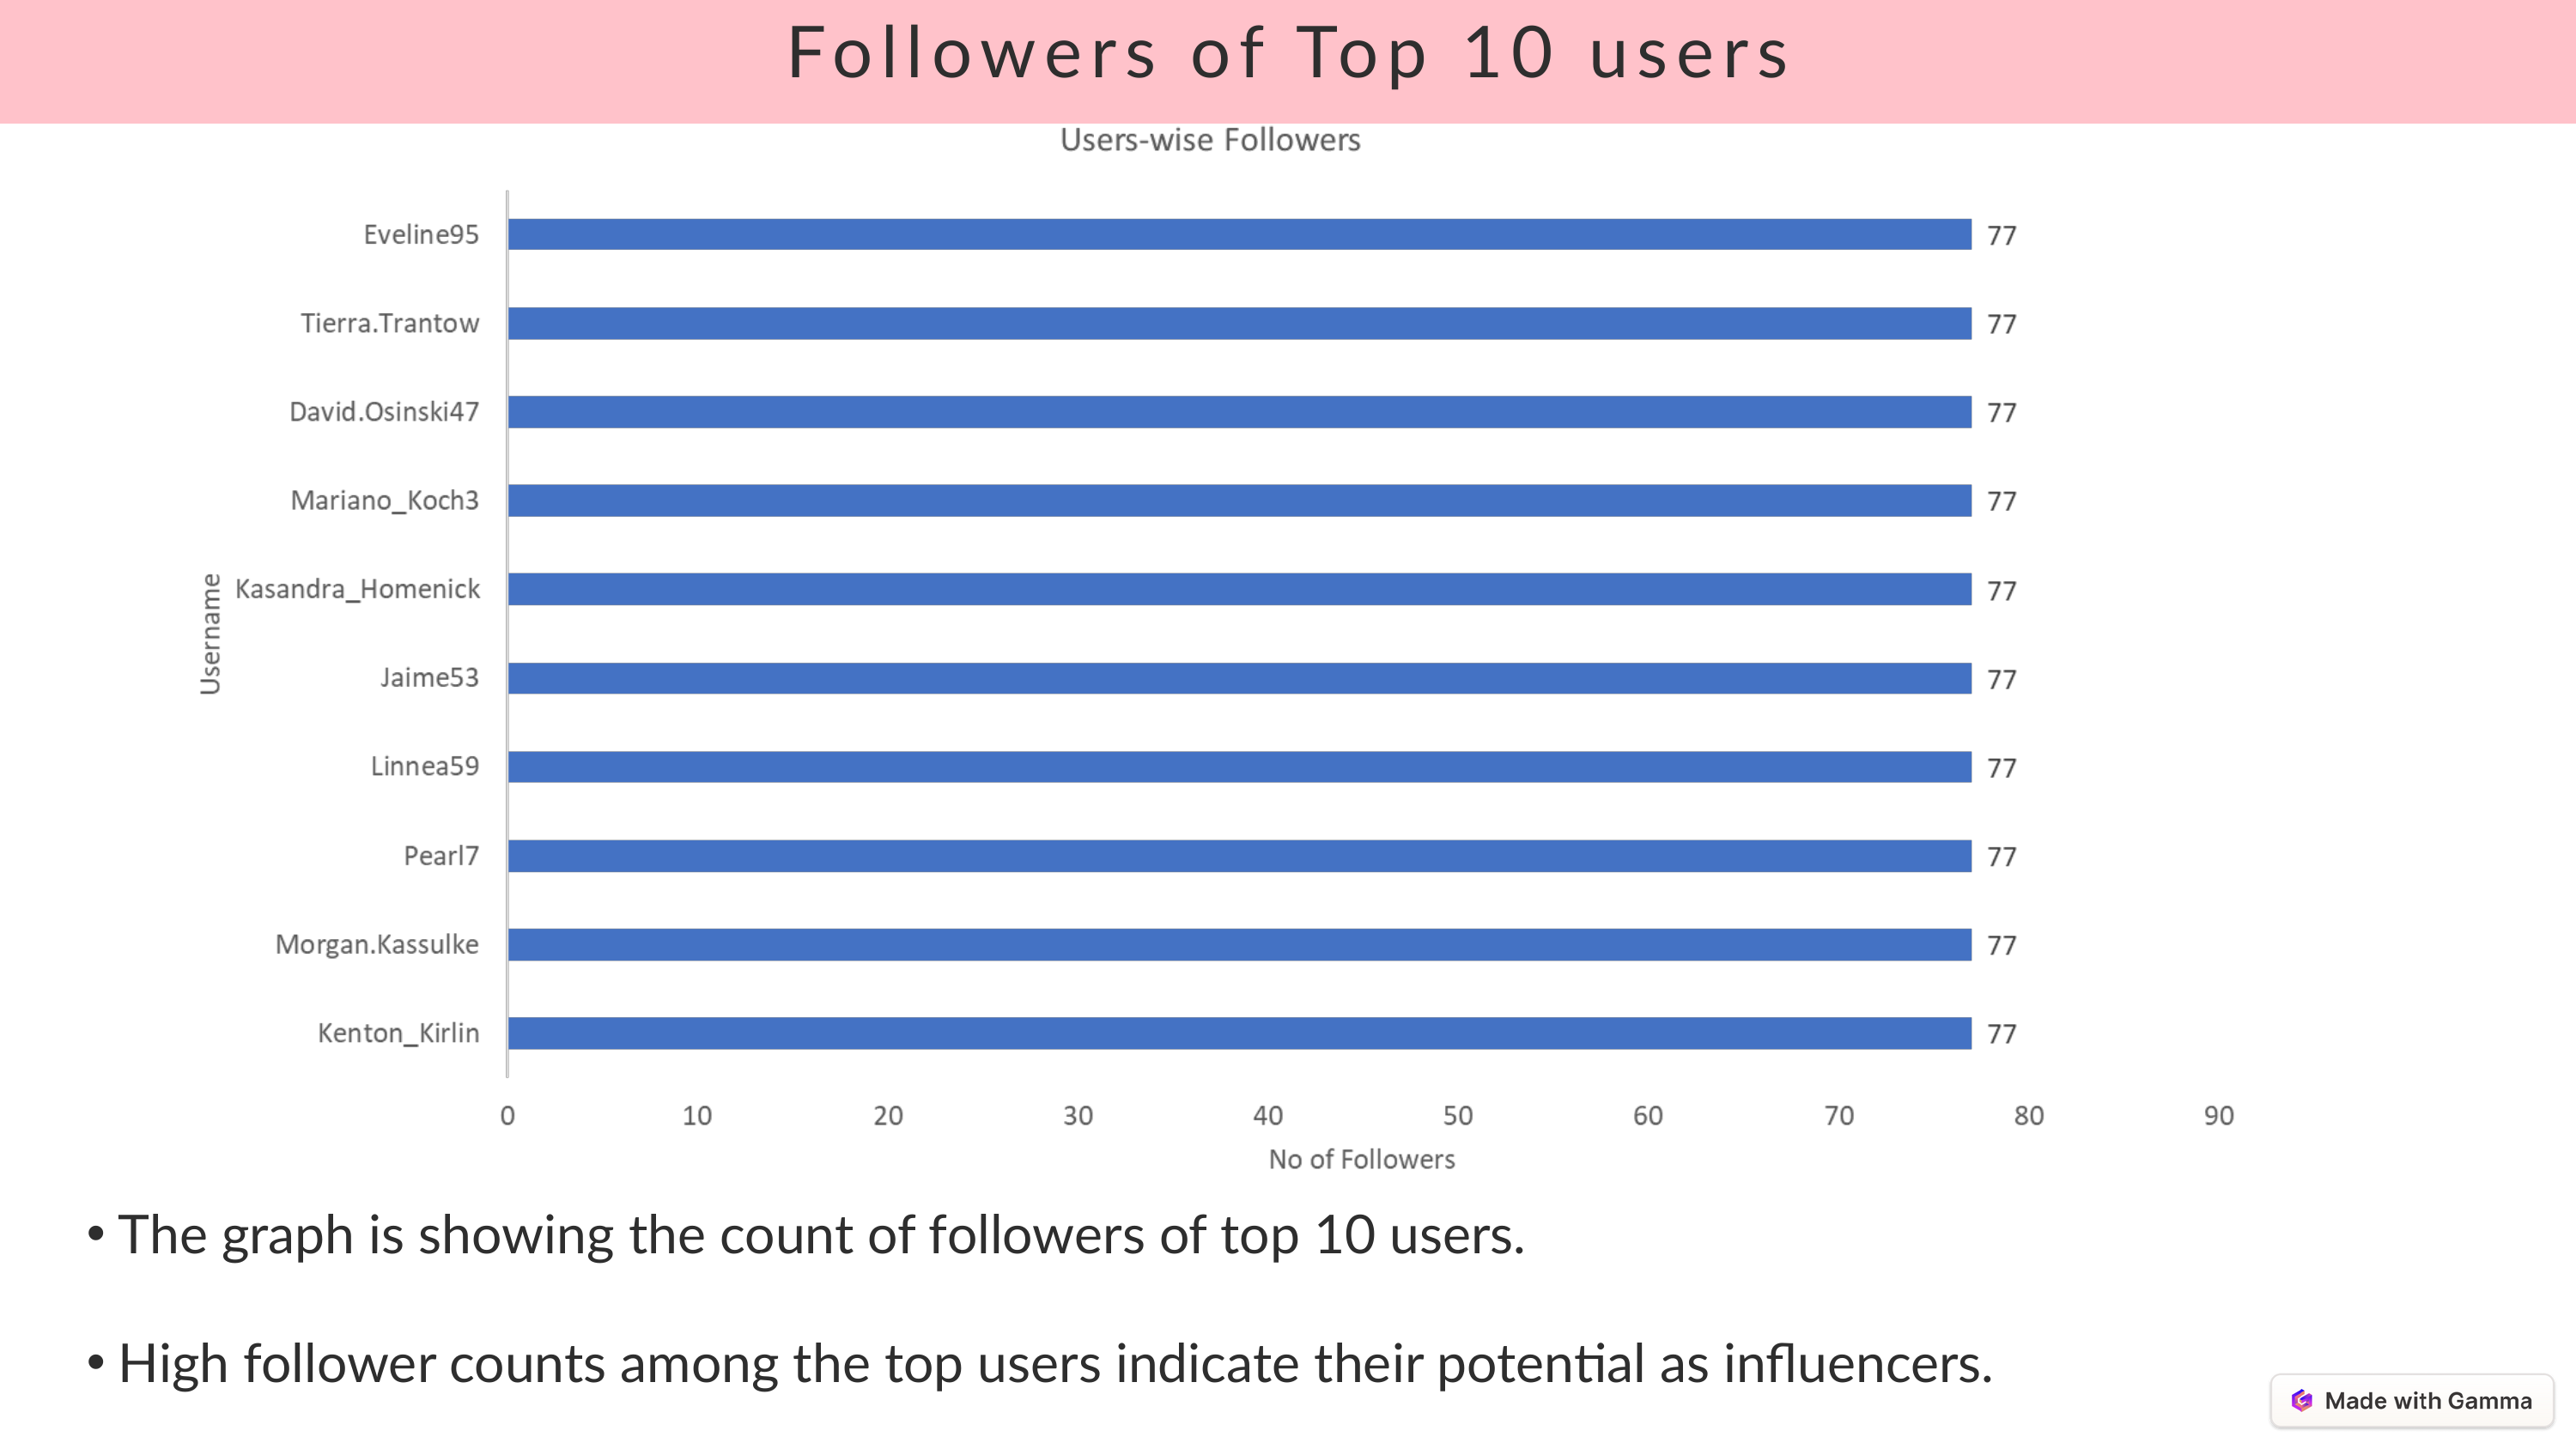

Followers of Top 10 users

The graph is showing the count of followers of top 10 users.

High follower counts among the top users indicate their potential as influencers.